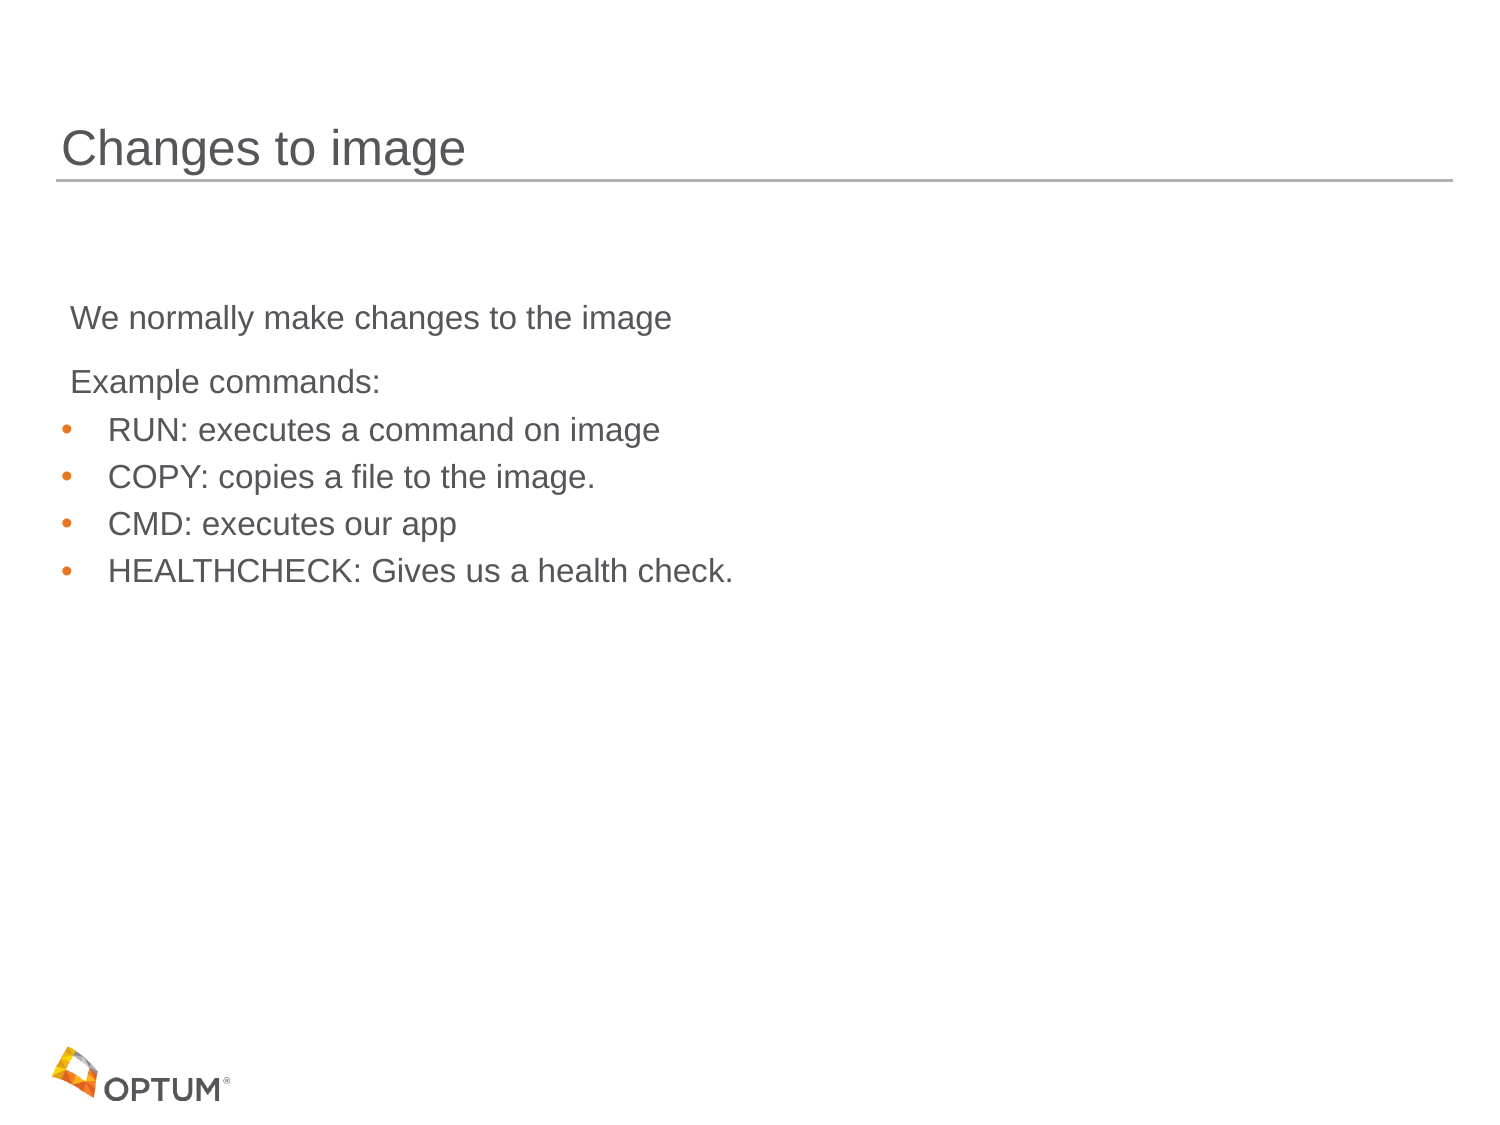

# Changes to image
 We normally make changes to the image
 Example commands:
 RUN: executes a command on image
 COPY: copies a file to the image.
 CMD: executes our app
 HEALTHCHECK: Gives us a health check.